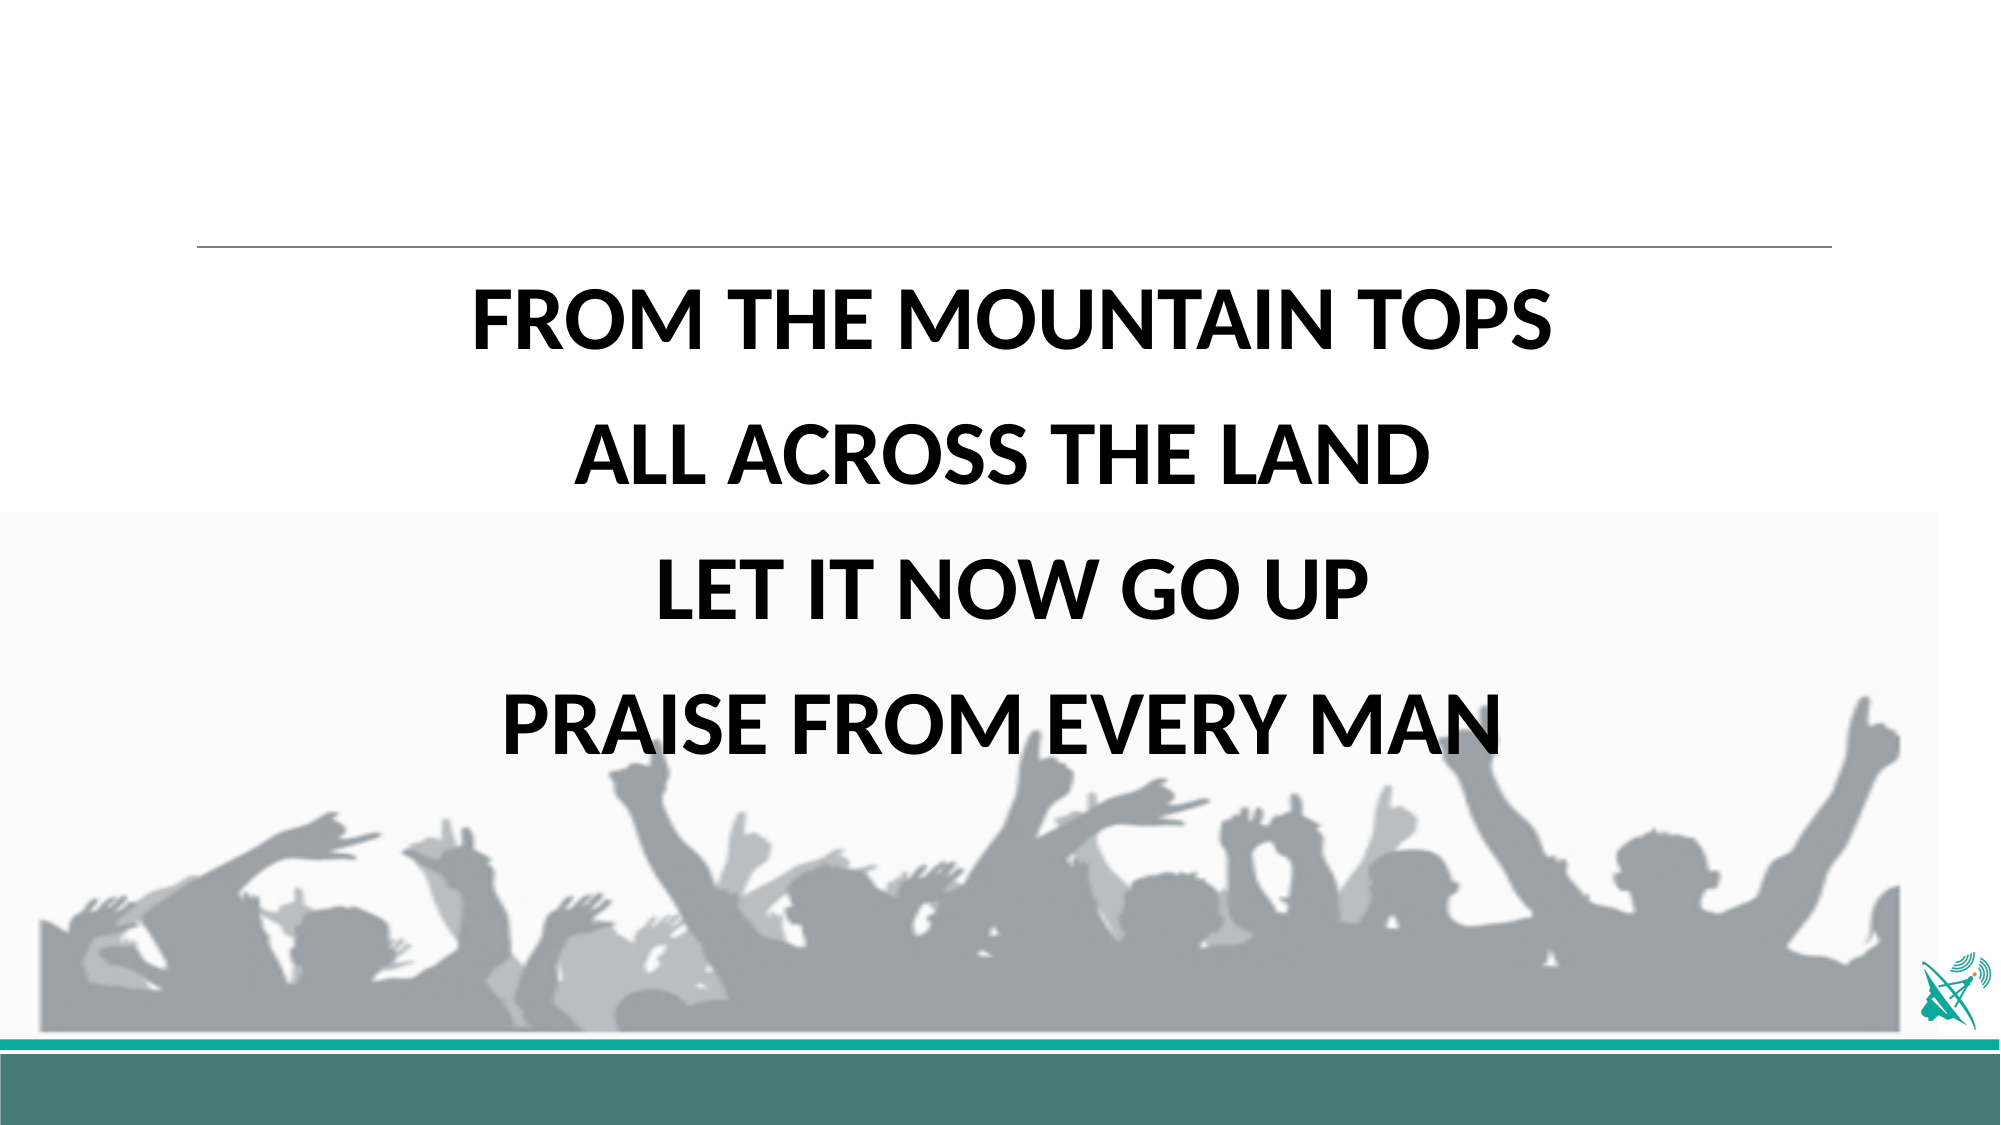

FROM THE MOUNTAIN TOPS
ALL ACROSS THE LAND
LET IT NOW GO UP
PRAISE FROM EVERY MAN